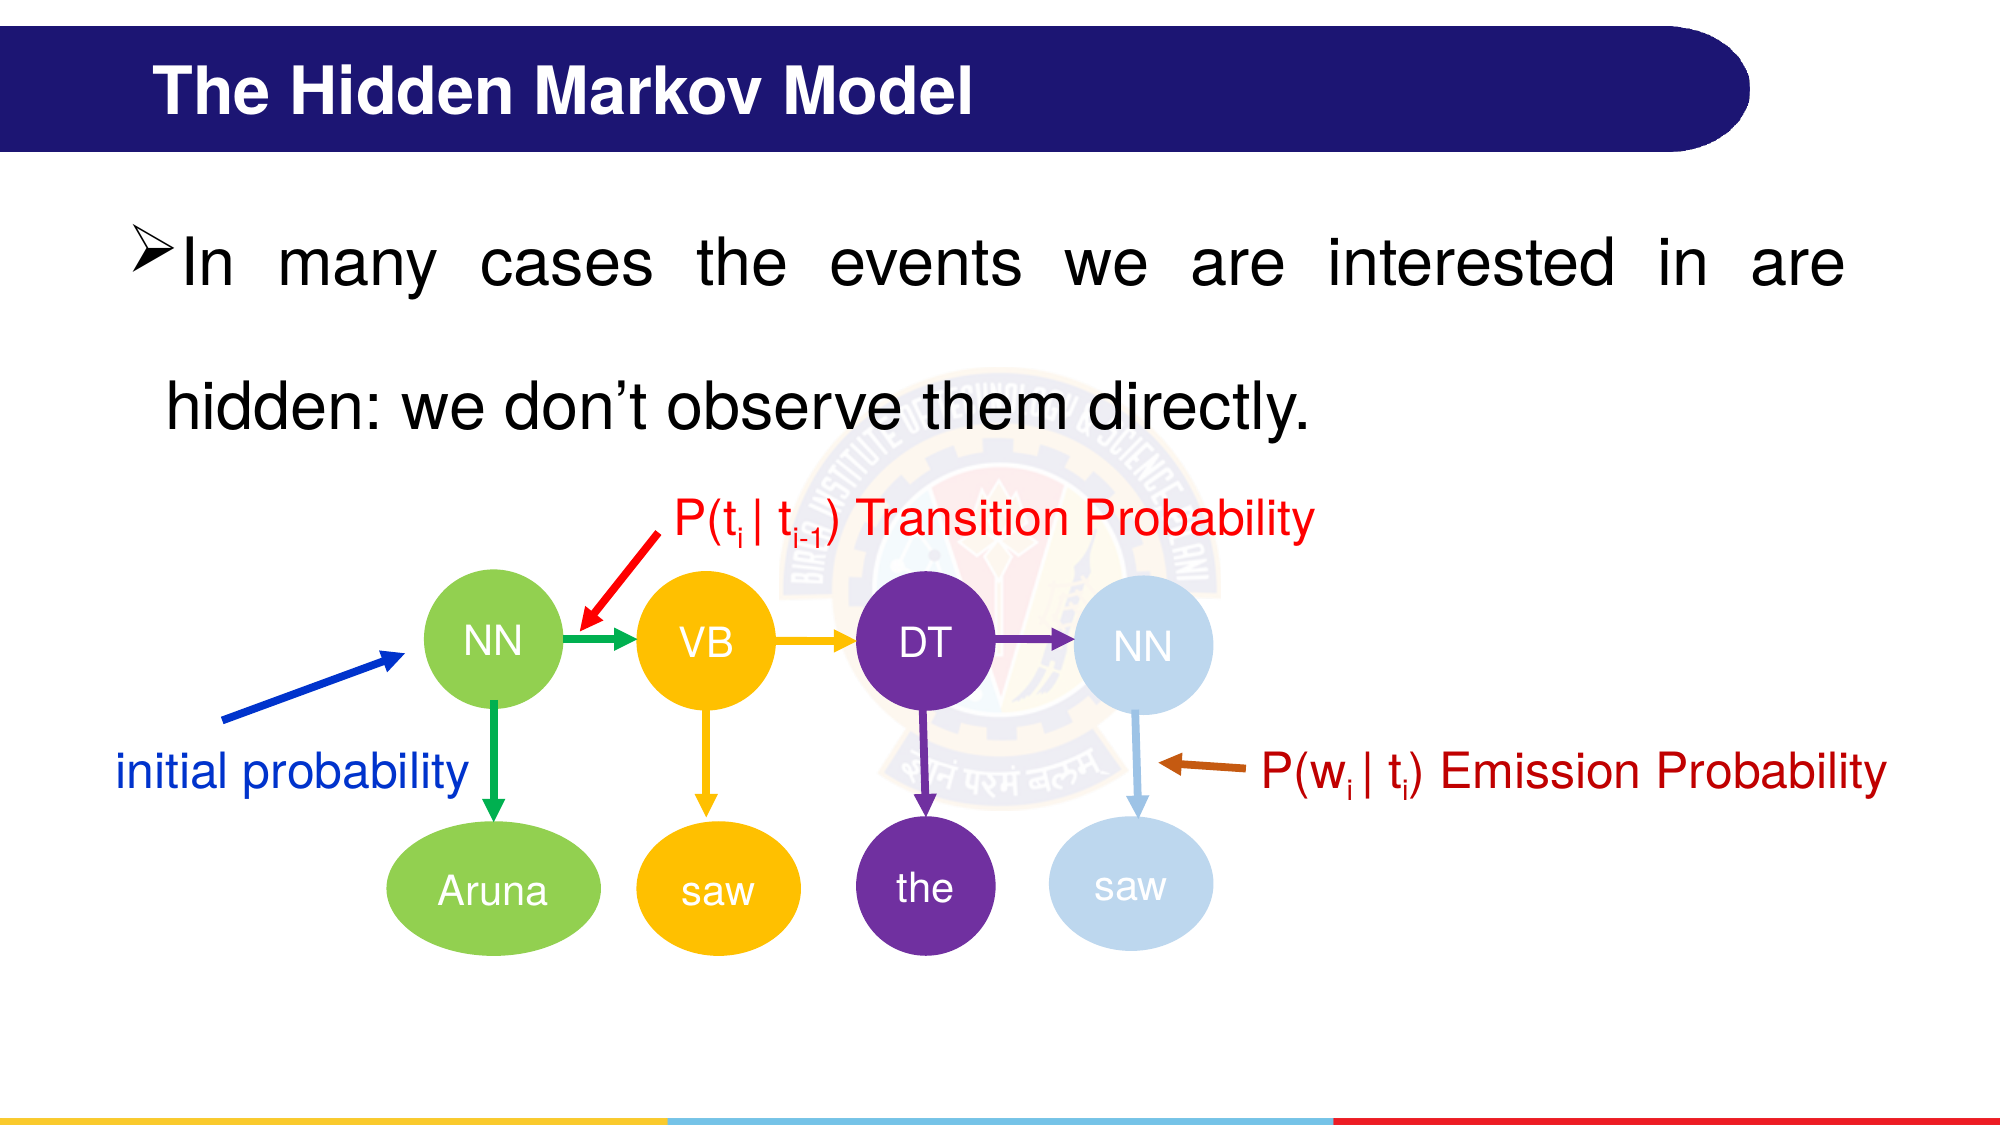

# The Hidden Markov Model
In many cases the events we are interested in are hidden: we don’t observe them directly.
P(ti | ti-1) Transition Probability
NN
VB
DT
NN
P(wi | ti) Emission Probability
the
saw
Aruna
saw
initial probability